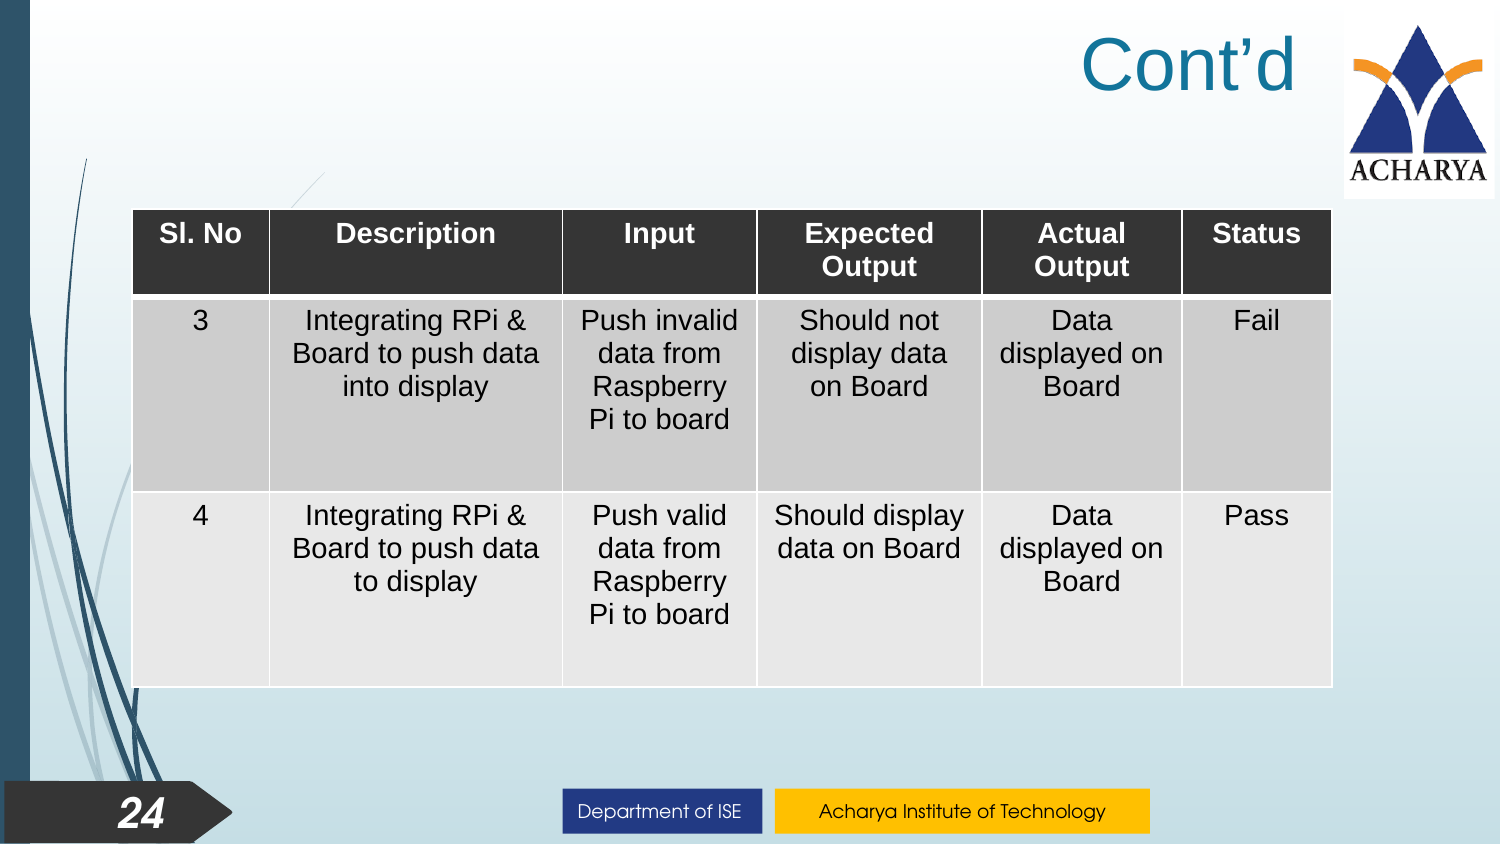

# Cont’d
| Sl. No | Description | Input | Expected Output | Actual Output | Status |
| --- | --- | --- | --- | --- | --- |
| 3 | Integrating RPi & Board to push data into display | Push invalid data from Raspberry Pi to board | Should not display data on Board | Data displayed on Board | Fail |
| 4 | Integrating RPi & Board to push data to display | Push valid data from Raspberry Pi to board | Should display data on Board | Data displayed on Board | Pass |
24